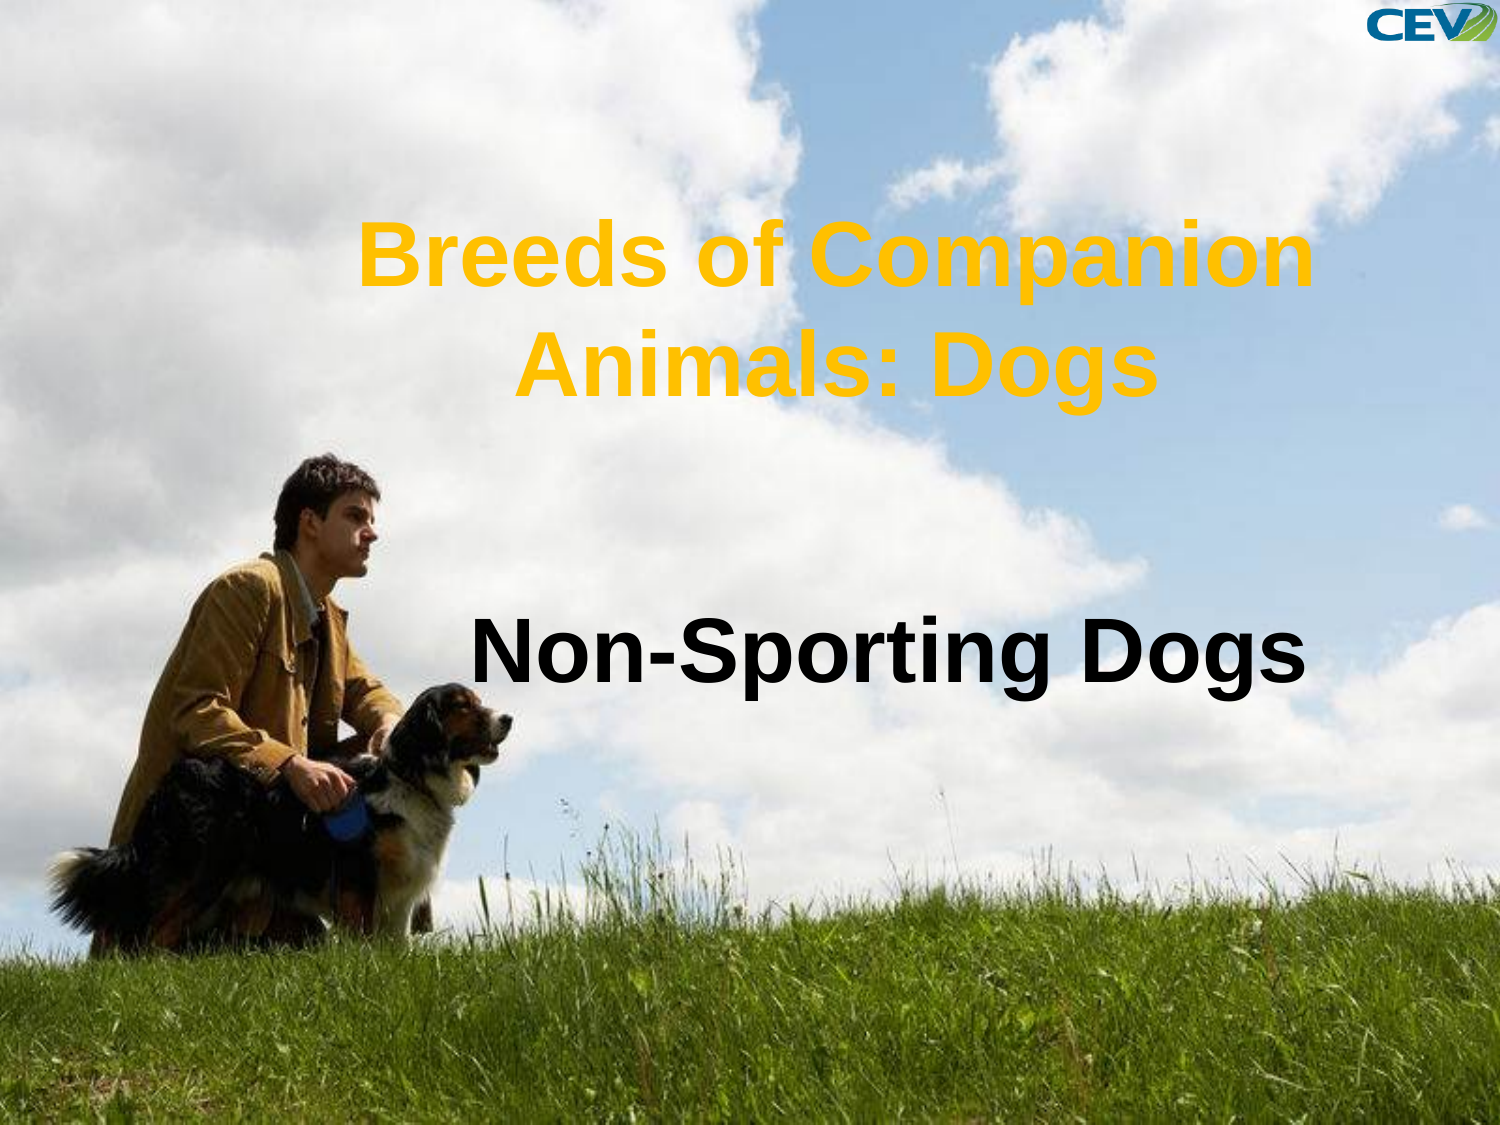

Breeds of Companion Animals: Dogs
Non-Sporting Dogs